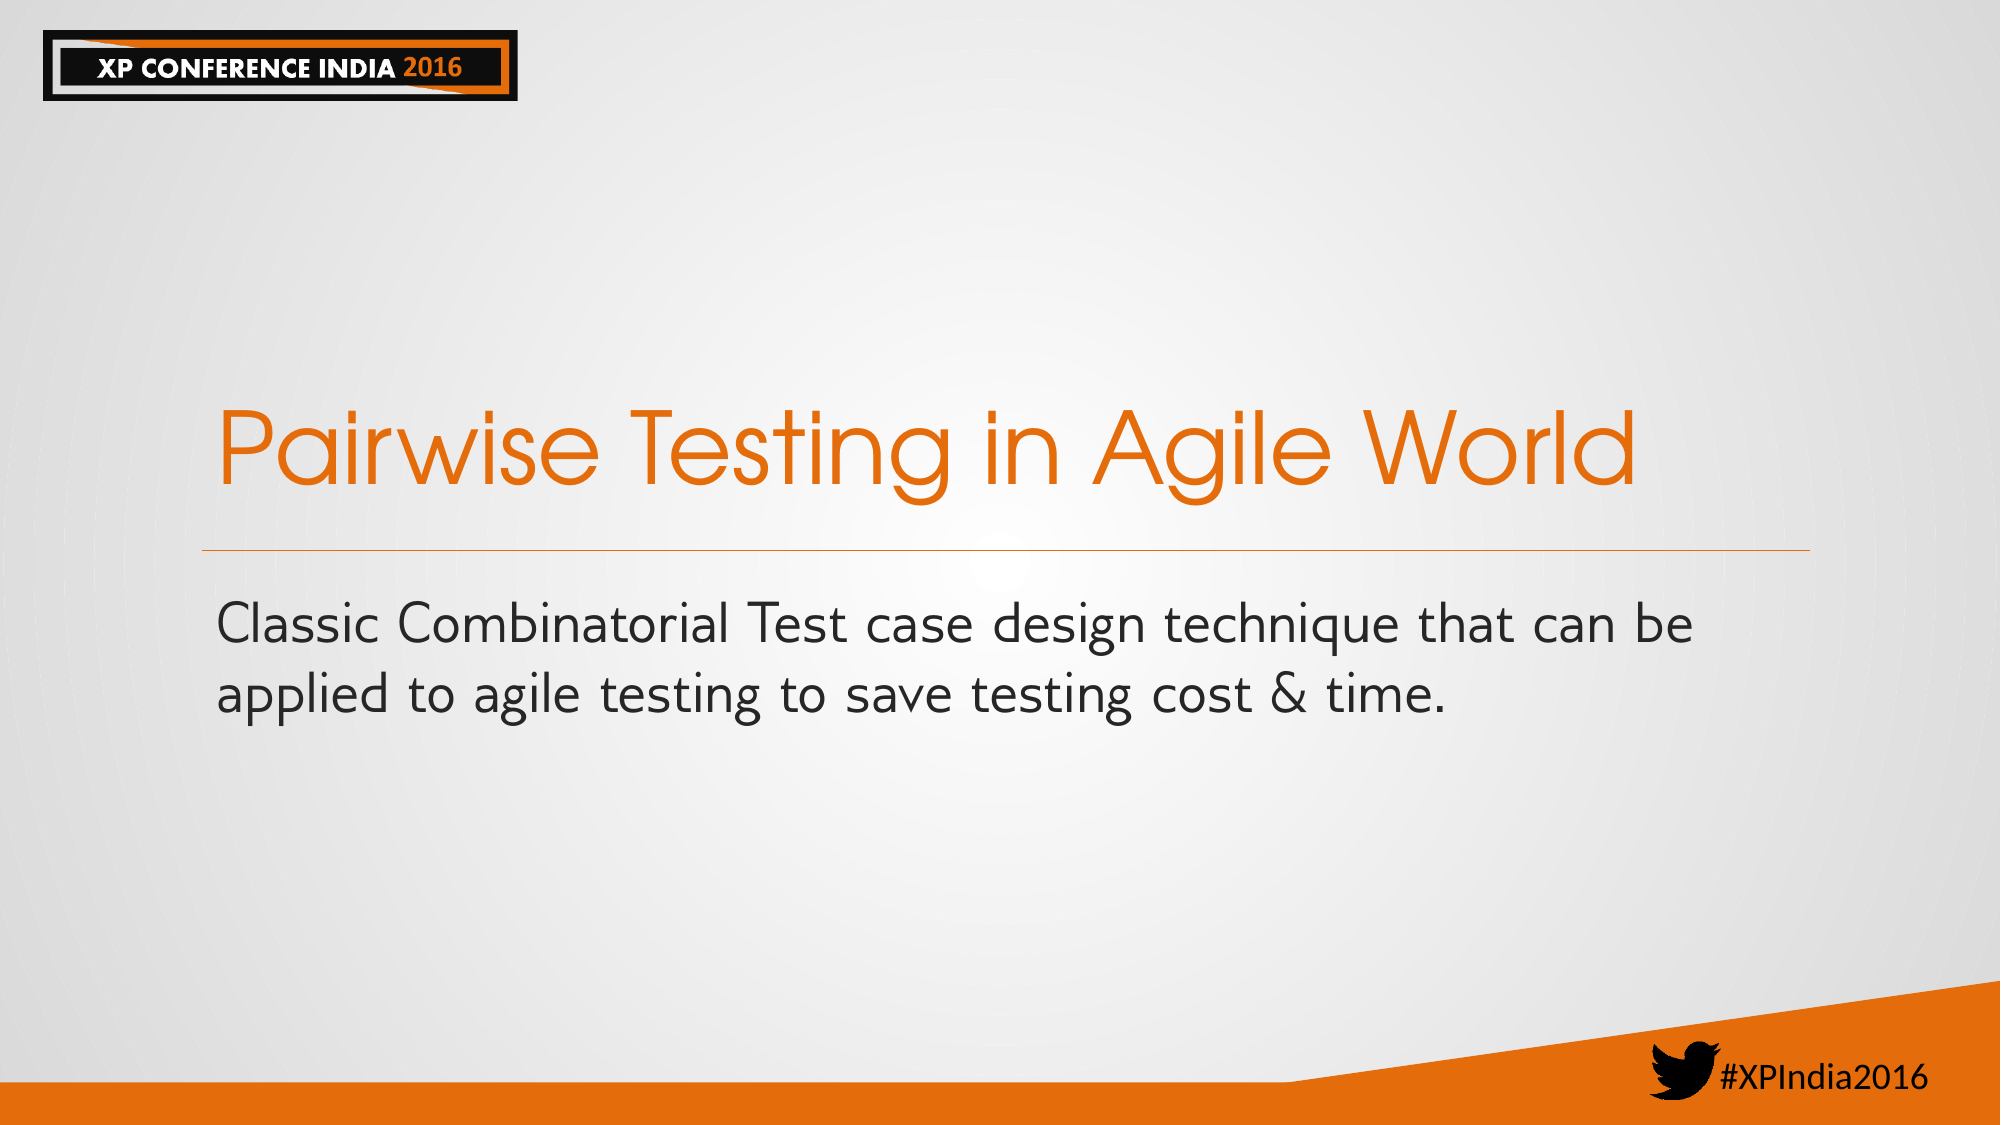

# Pairwise Testing in Agile World
Classic Combinatorial Test case design technique that can be applied to agile testing to save testing cost & time.